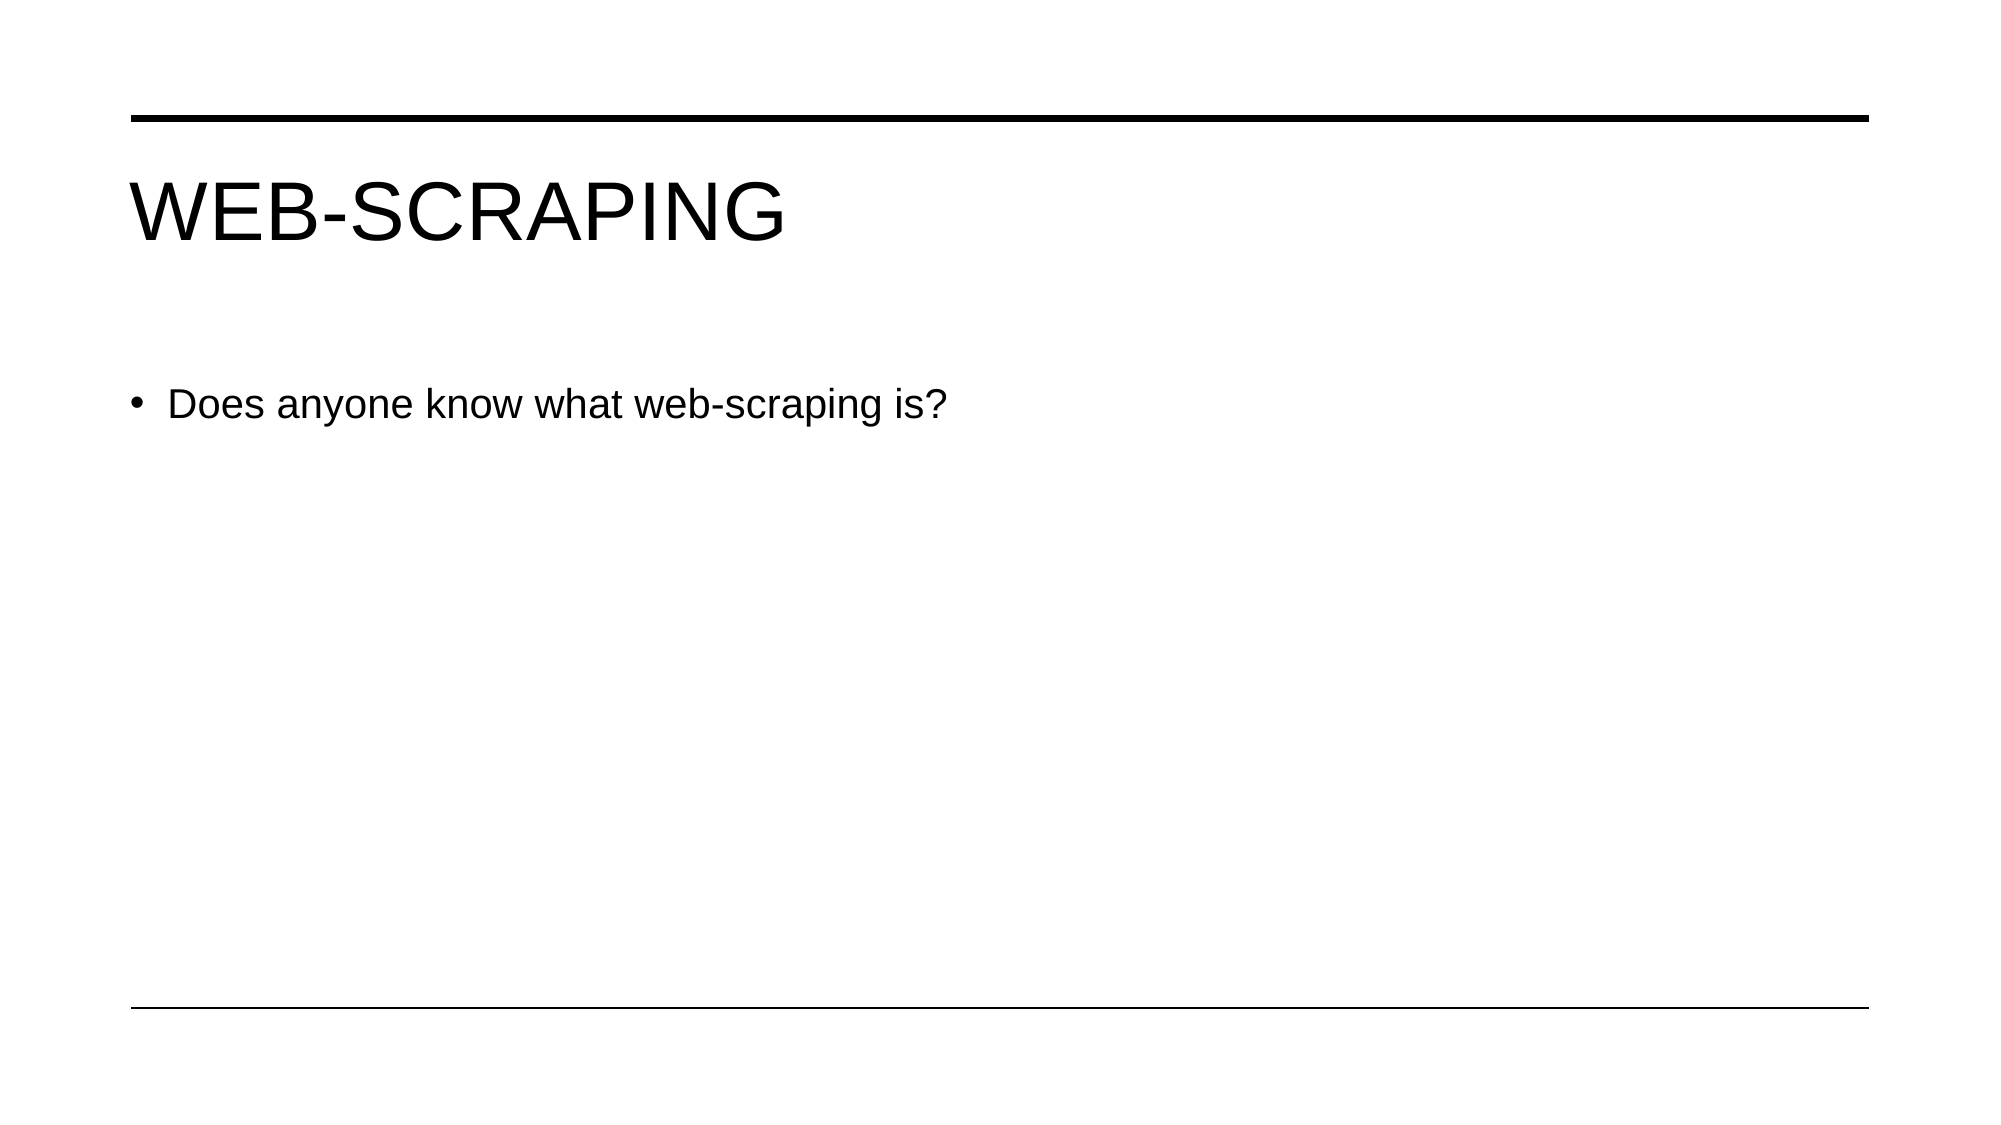

# WEB-SCRAPING
Does anyone know what web-scraping is?